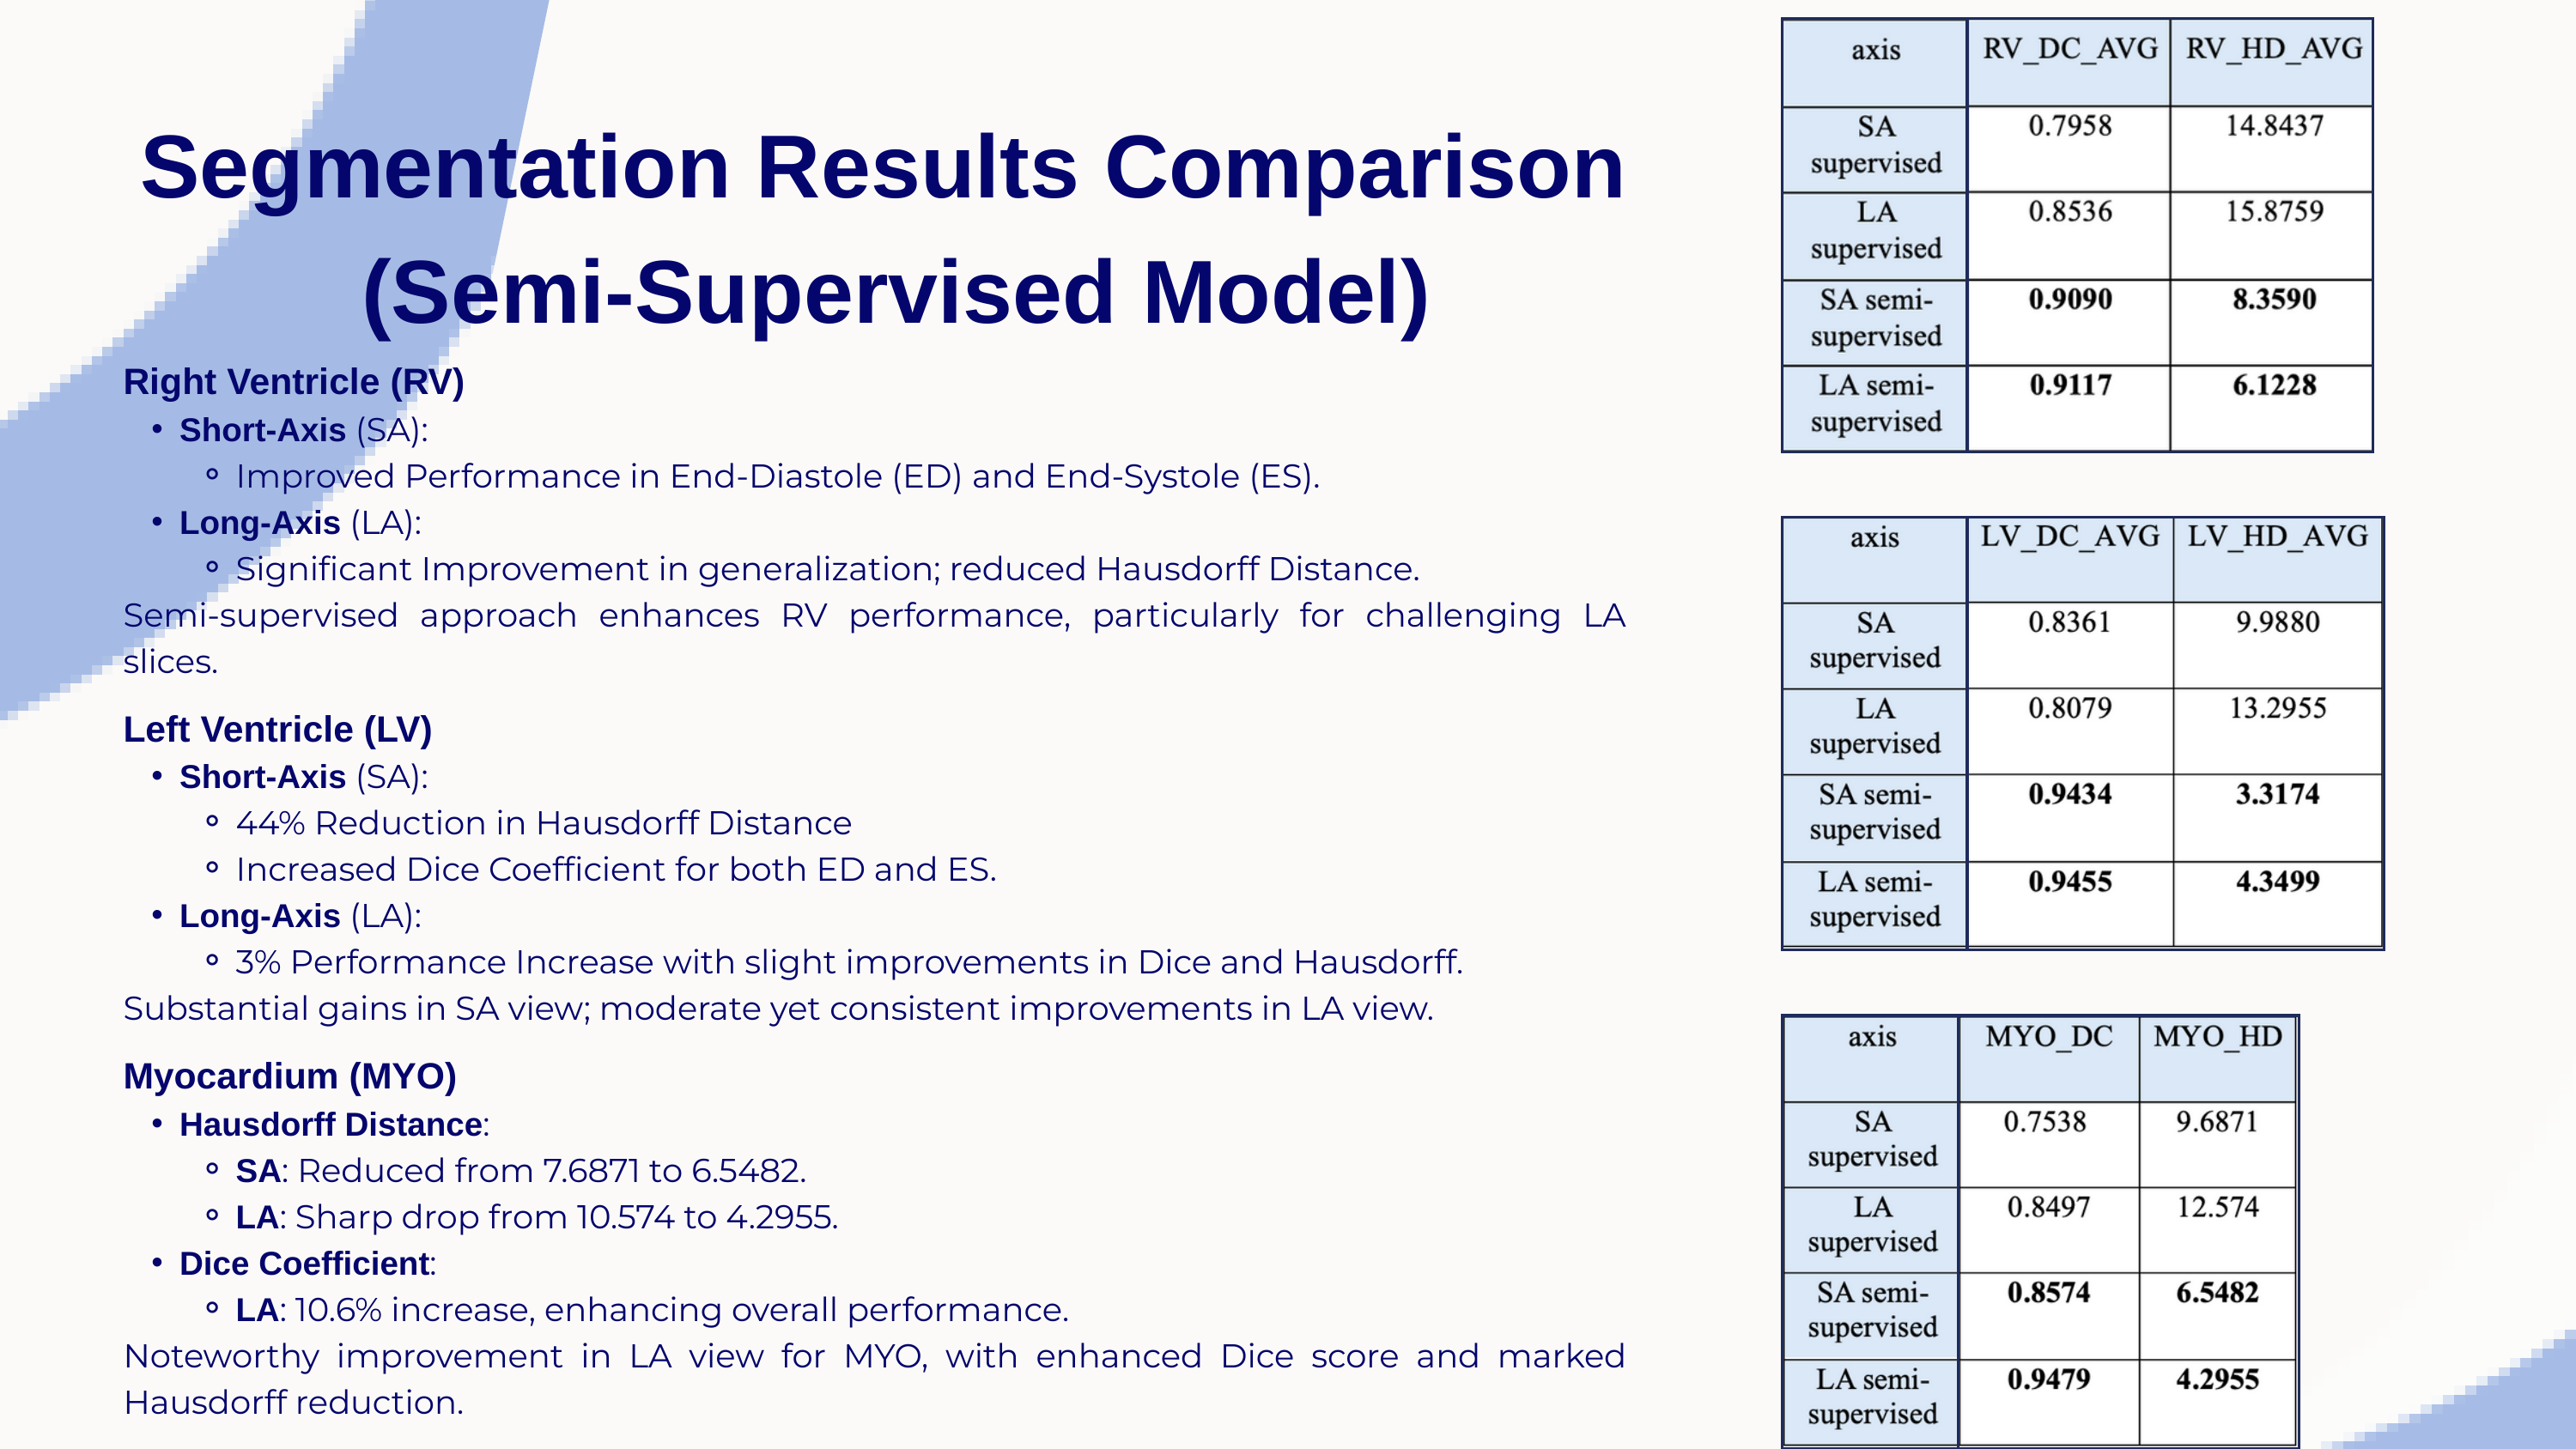

Segmentation Results Comparison
(Semi-Supervised Model)
Right Ventricle (RV)
Short-Axis (SA):
Improved Performance in End-Diastole (ED) and End-Systole (ES).
Long-Axis (LA):
Significant Improvement in generalization; reduced Hausdorff Distance.
Semi-supervised approach enhances RV performance, particularly for challenging LA slices.

Left Ventricle (LV)
Short-Axis (SA):
44% Reduction in Hausdorff Distance
Increased Dice Coefficient for both ED and ES.
Long-Axis (LA):
3% Performance Increase with slight improvements in Dice and Hausdorff.
Substantial gains in SA view; moderate yet consistent improvements in LA view.

Myocardium (MYO)
Hausdorff Distance:
SA: Reduced from 7.6871 to 6.5482.
LA: Sharp drop from 10.574 to 4.2955.
Dice Coefficient:
LA: 10.6% increase, enhancing overall performance.
Noteworthy improvement in LA view for MYO, with enhanced Dice score and marked Hausdorff reduction.